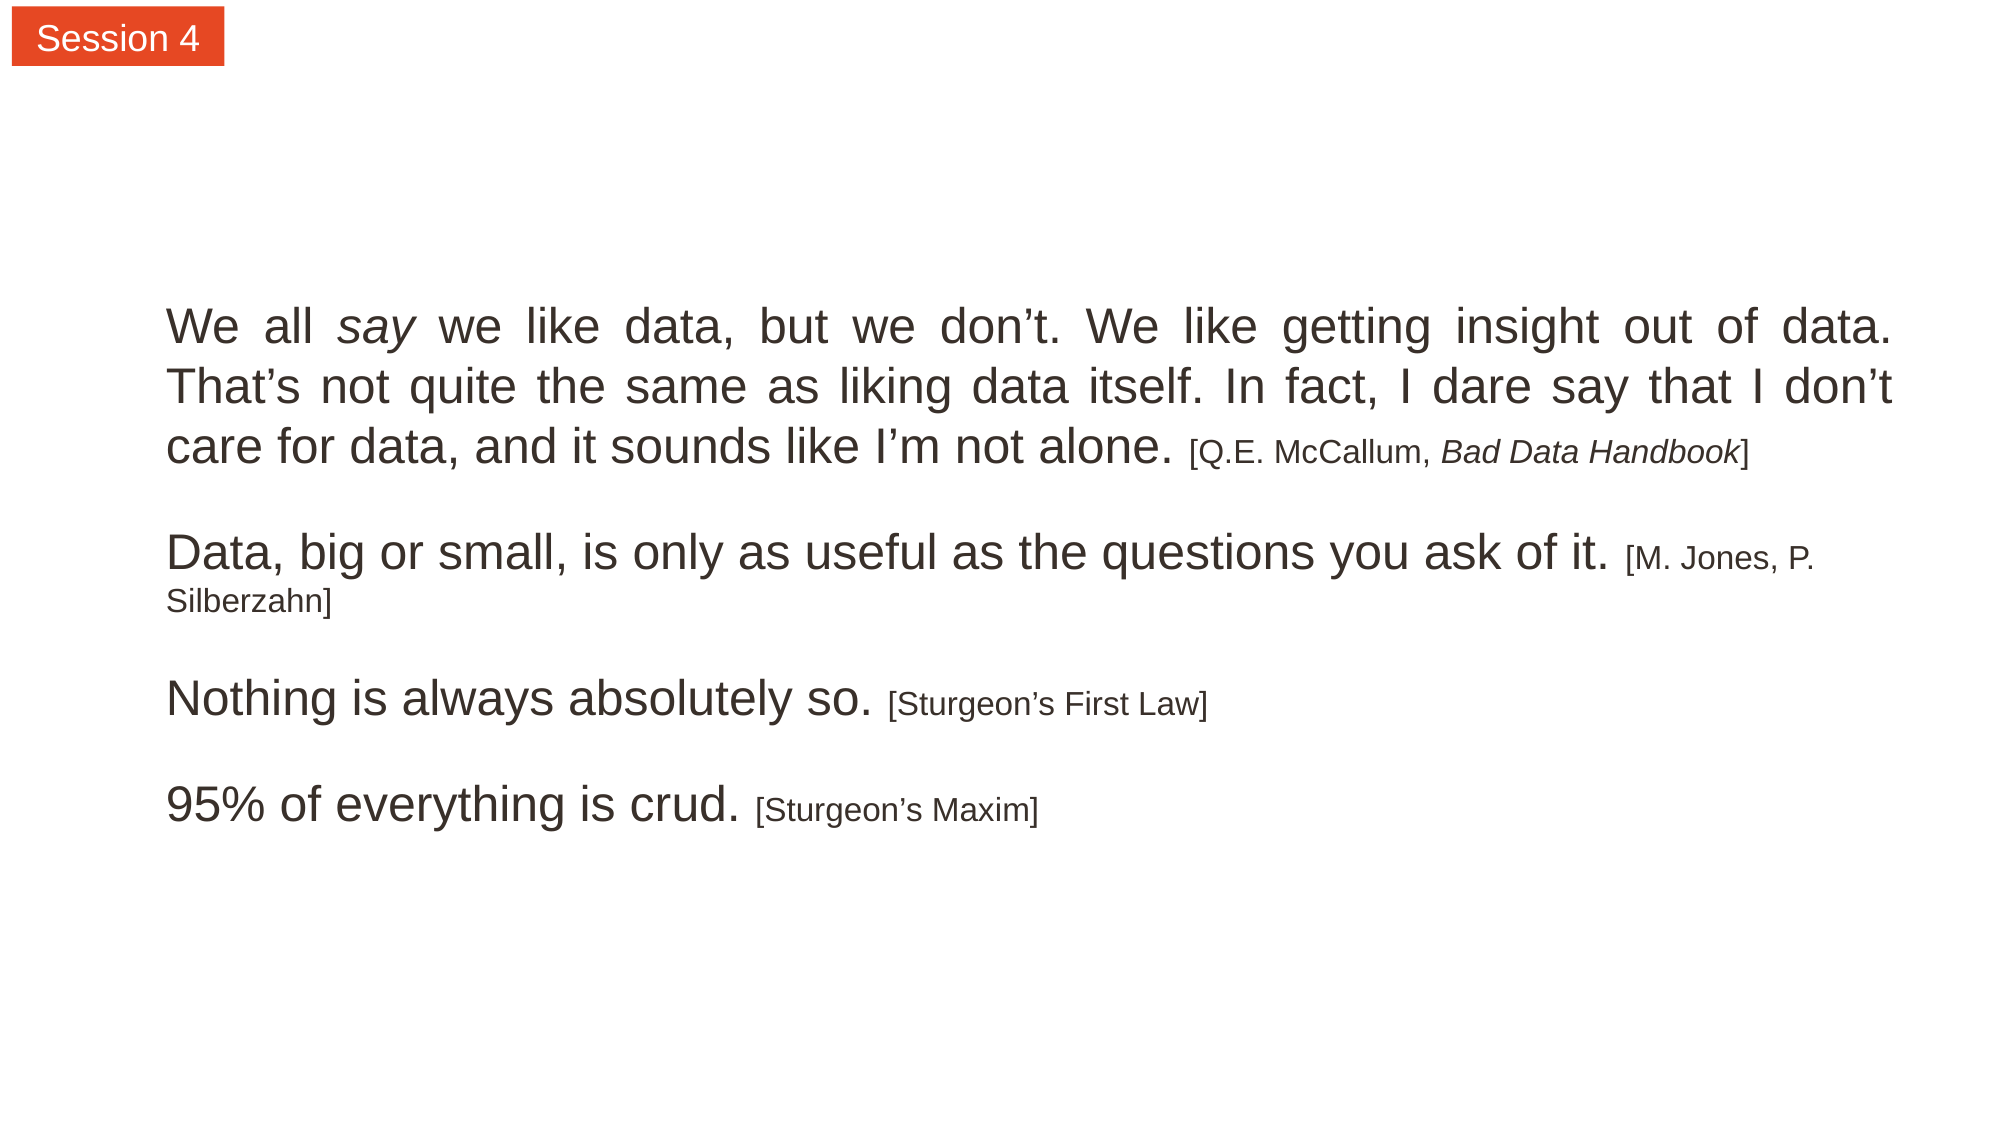

Session 4
We all say we like data, but we don’t. We like getting insight out of data. That’s not quite the same as liking data itself. In fact, I dare say that I don’t care for data, and it sounds like I’m not alone. [Q.E. McCallum, Bad Data Handbook]
Data, big or small, is only as useful as the questions you ask of it. [M. Jones, P. Silberzahn]
Nothing is always absolutely so. [Sturgeon’s First Law]
95% of everything is crud. [Sturgeon’s Maxim]
INTRODUCTION TO MACHINE LEARNING
192